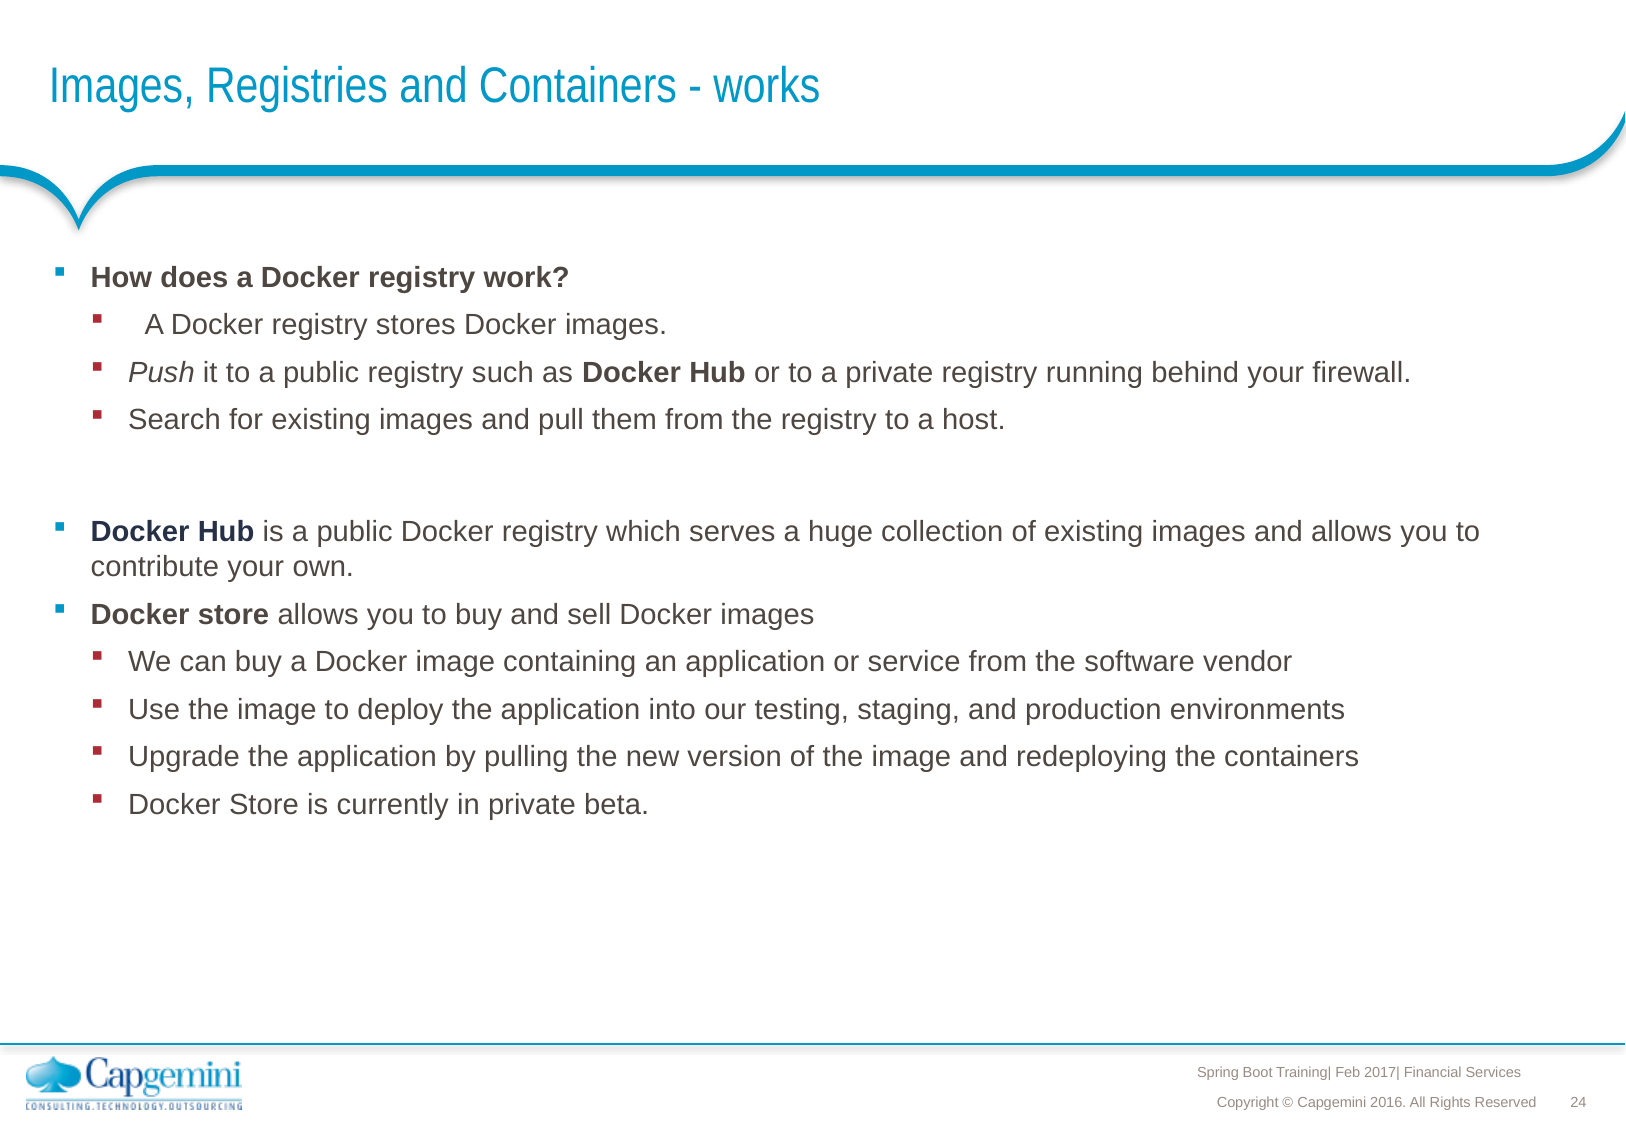

# Images, Registries and Containers - works
How does a Docker registry work?
  A Docker registry stores Docker images.
Push it to a public registry such as Docker Hub or to a private registry running behind your firewall.
Search for existing images and pull them from the registry to a host.

Docker Hub is a public Docker registry which serves a huge collection of existing images and allows you to contribute your own.
Docker store allows you to buy and sell Docker images
We can buy a Docker image containing an application or service from the software vendor
Use the image to deploy the application into our testing, staging, and production environments
Upgrade the application by pulling the new version of the image and redeploying the containers
Docker Store is currently in private beta.